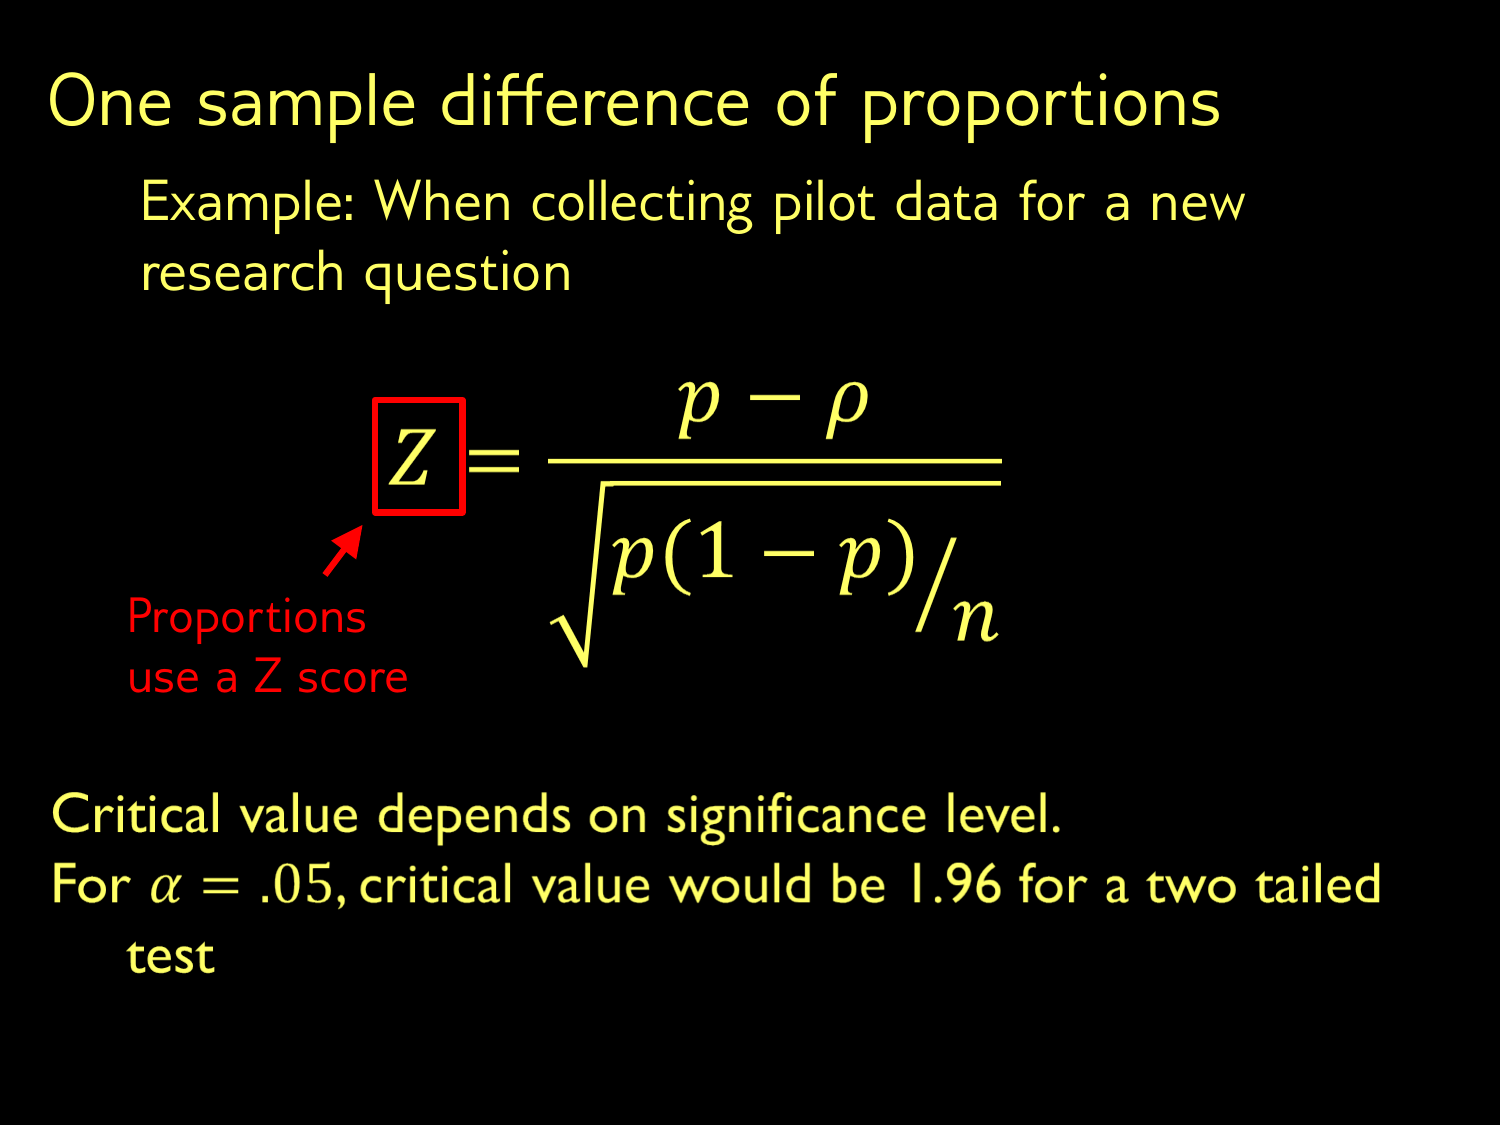

One sample difference of proportions
Example: When collecting pilot data for a new research question

Proportions use a Z score